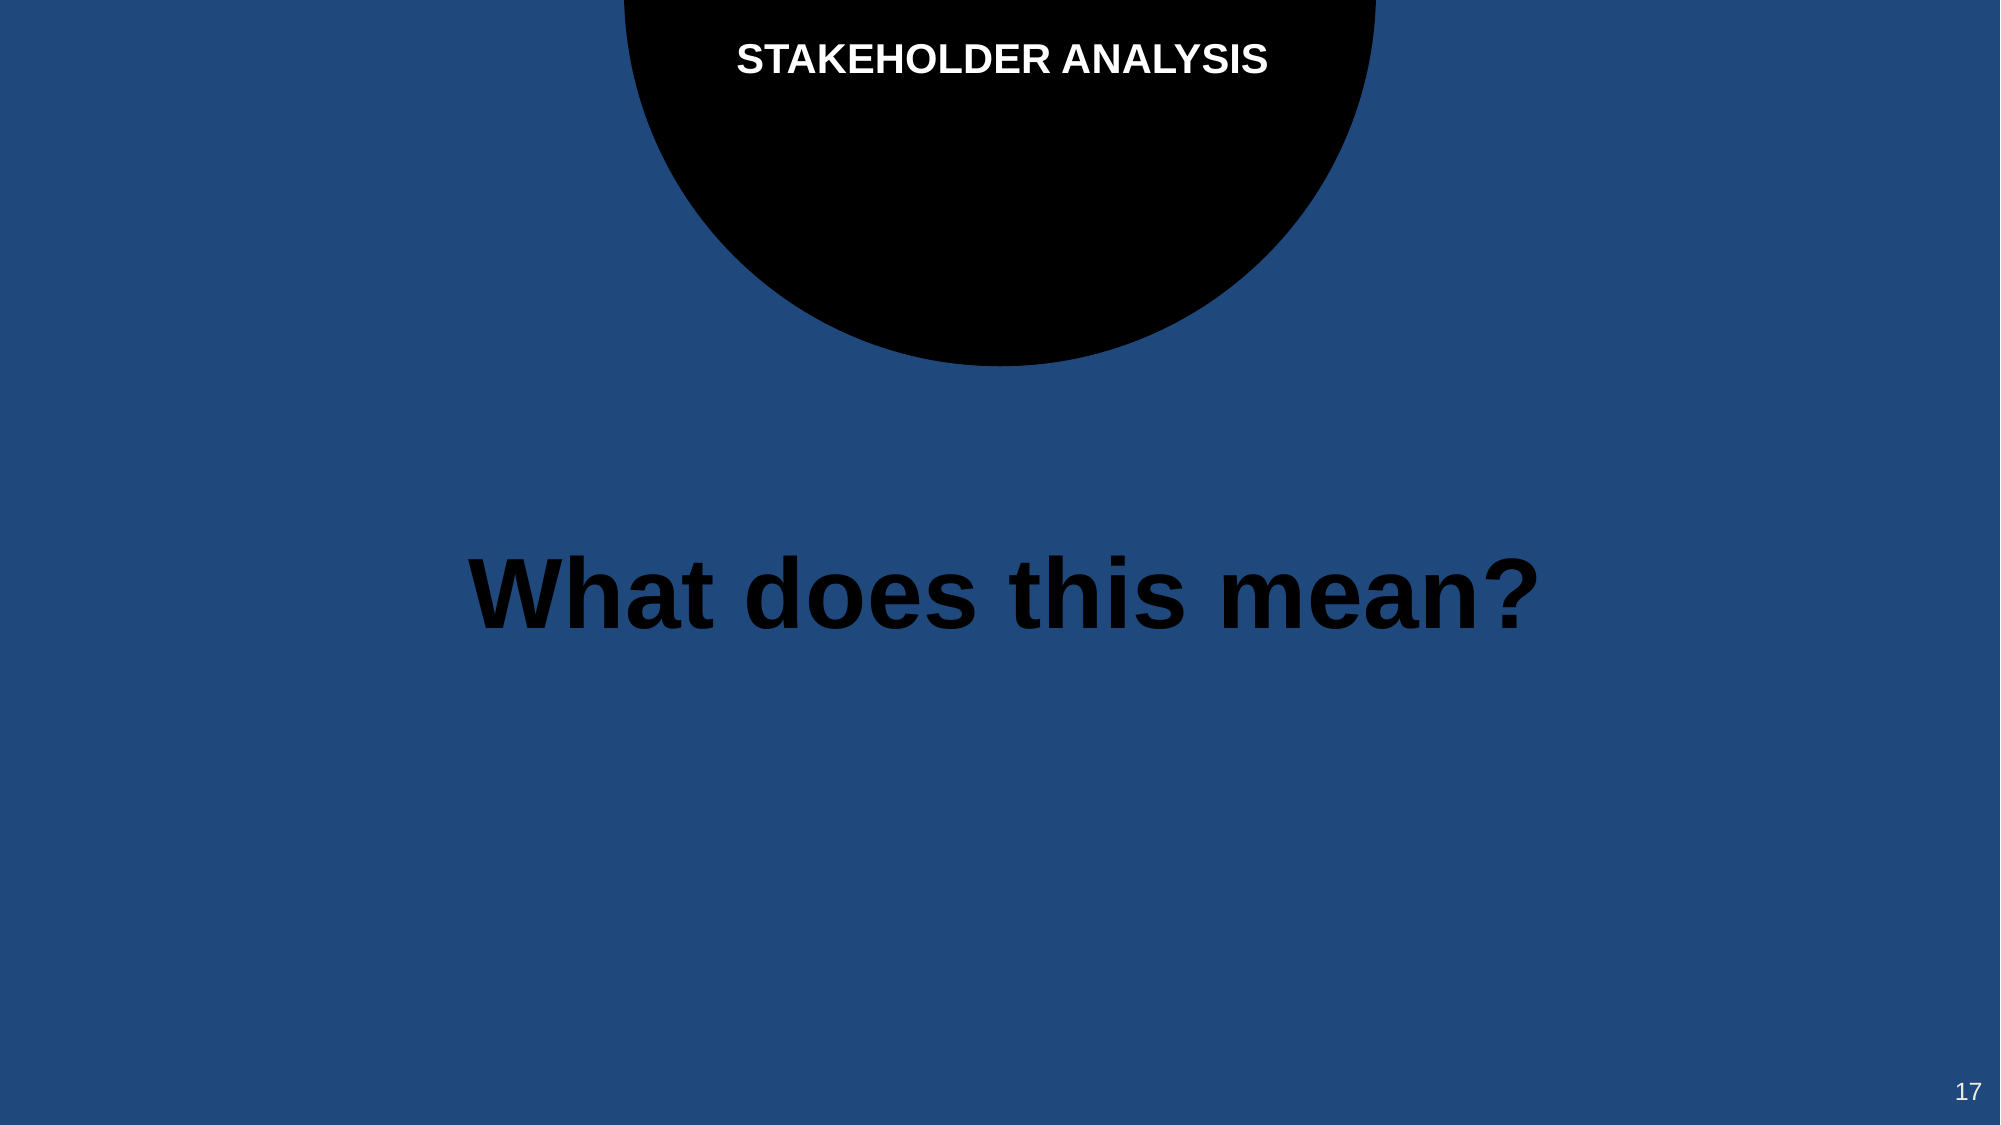

STAKEHOLDER ANALYSIS

# What does this mean?
17